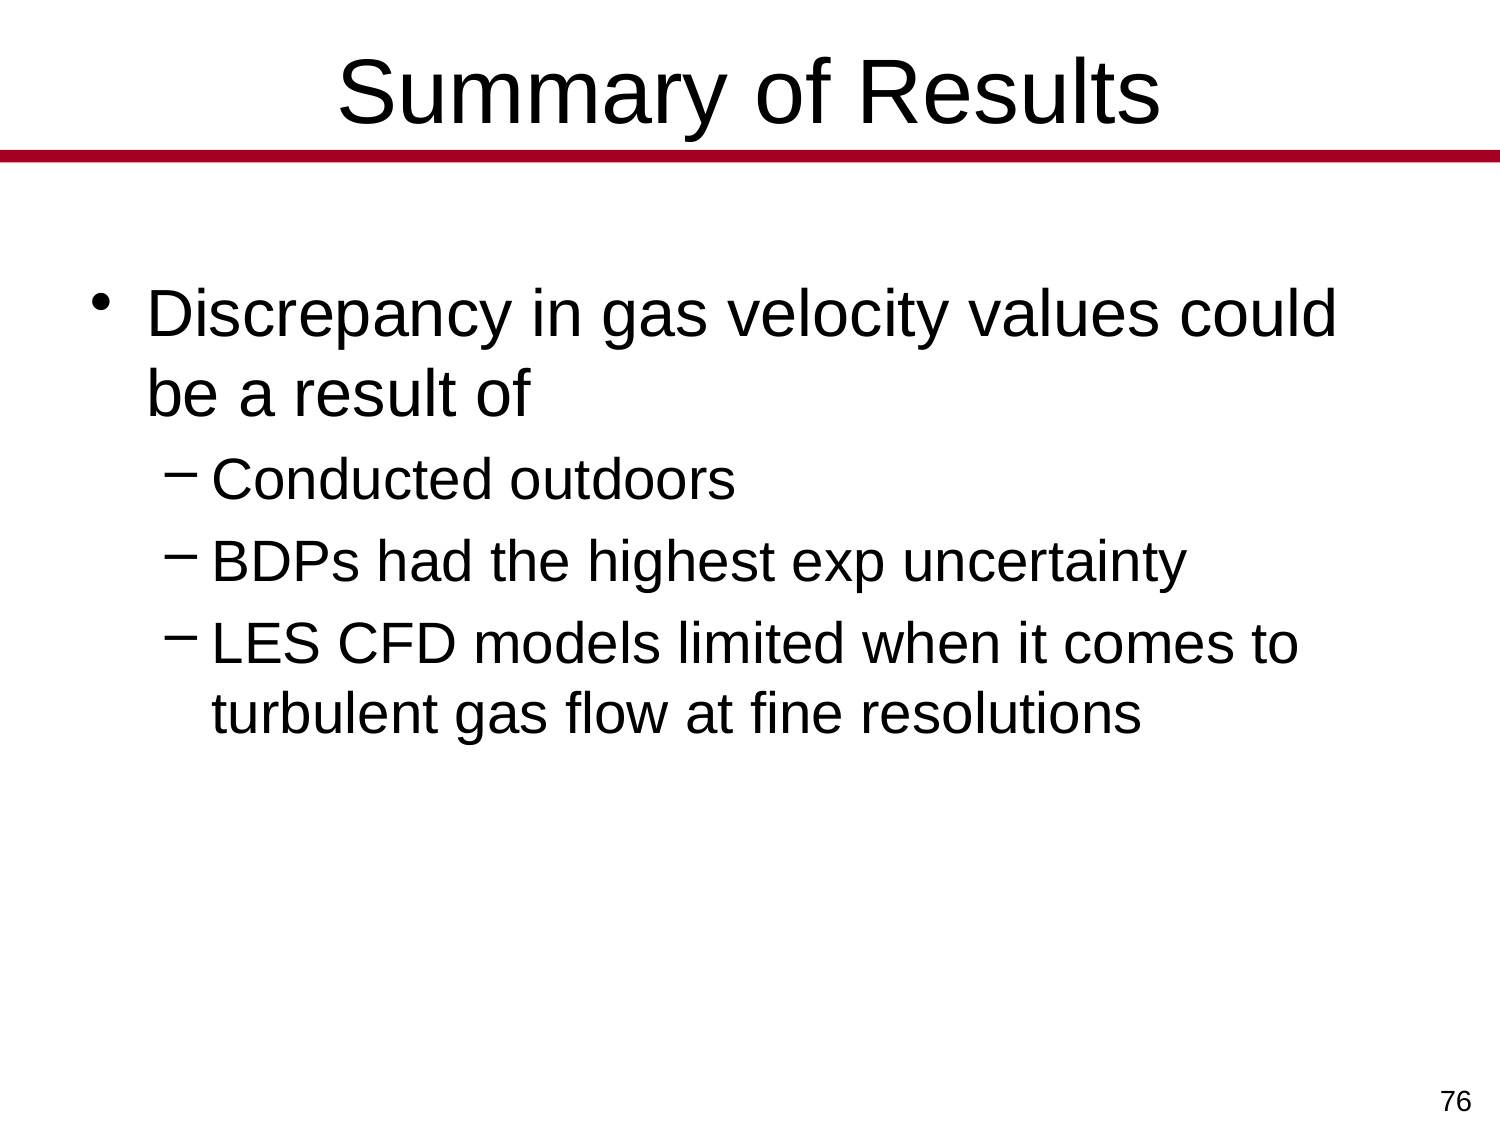

# Summary of Results
Discrepancy in gas velocity values could be a result of
Conducted outdoors
BDPs had the highest exp uncertainty
LES CFD models limited when it comes to turbulent gas flow at fine resolutions